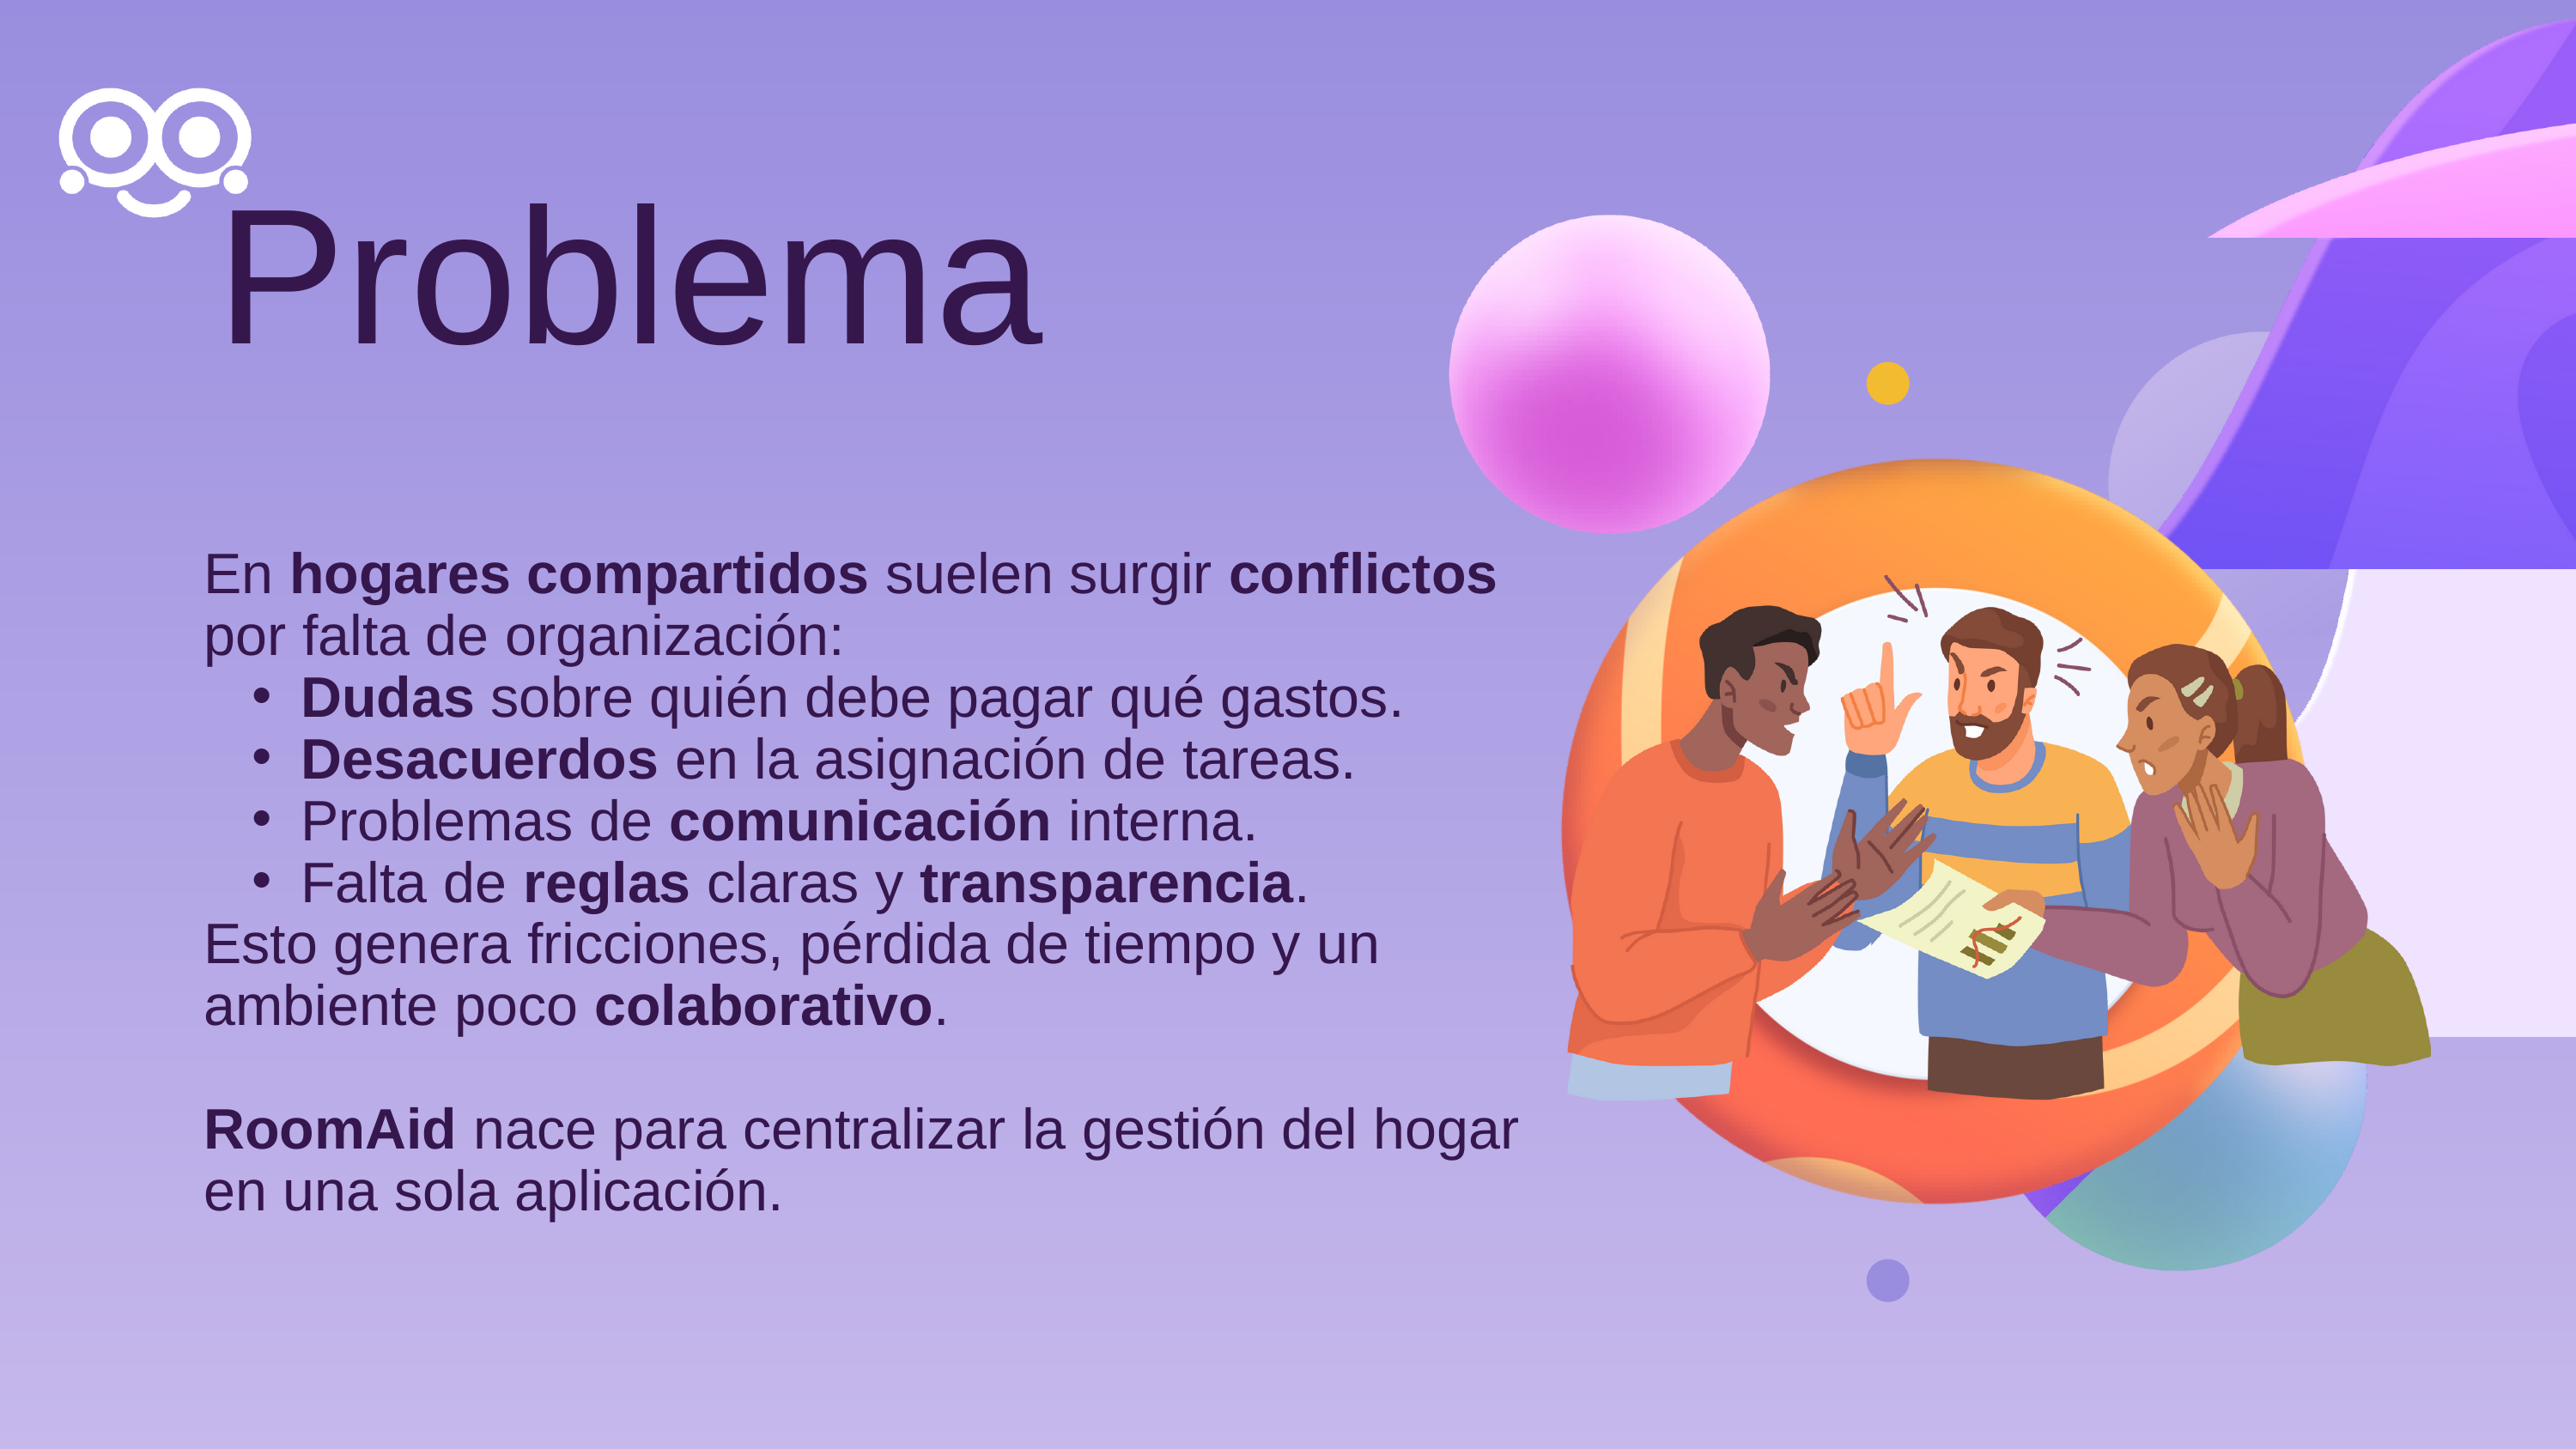

Problema

En hogares compartidos suelen surgir conflictos por falta de organización:
Dudas sobre quién debe pagar qué gastos.
Desacuerdos en la asignación de tareas.
Problemas de comunicación interna.
Falta de reglas claras y transparencia.
Esto genera fricciones, pérdida de tiempo y un ambiente poco colaborativo.

RoomAid nace para centralizar la gestión del hogar en una sola aplicación.